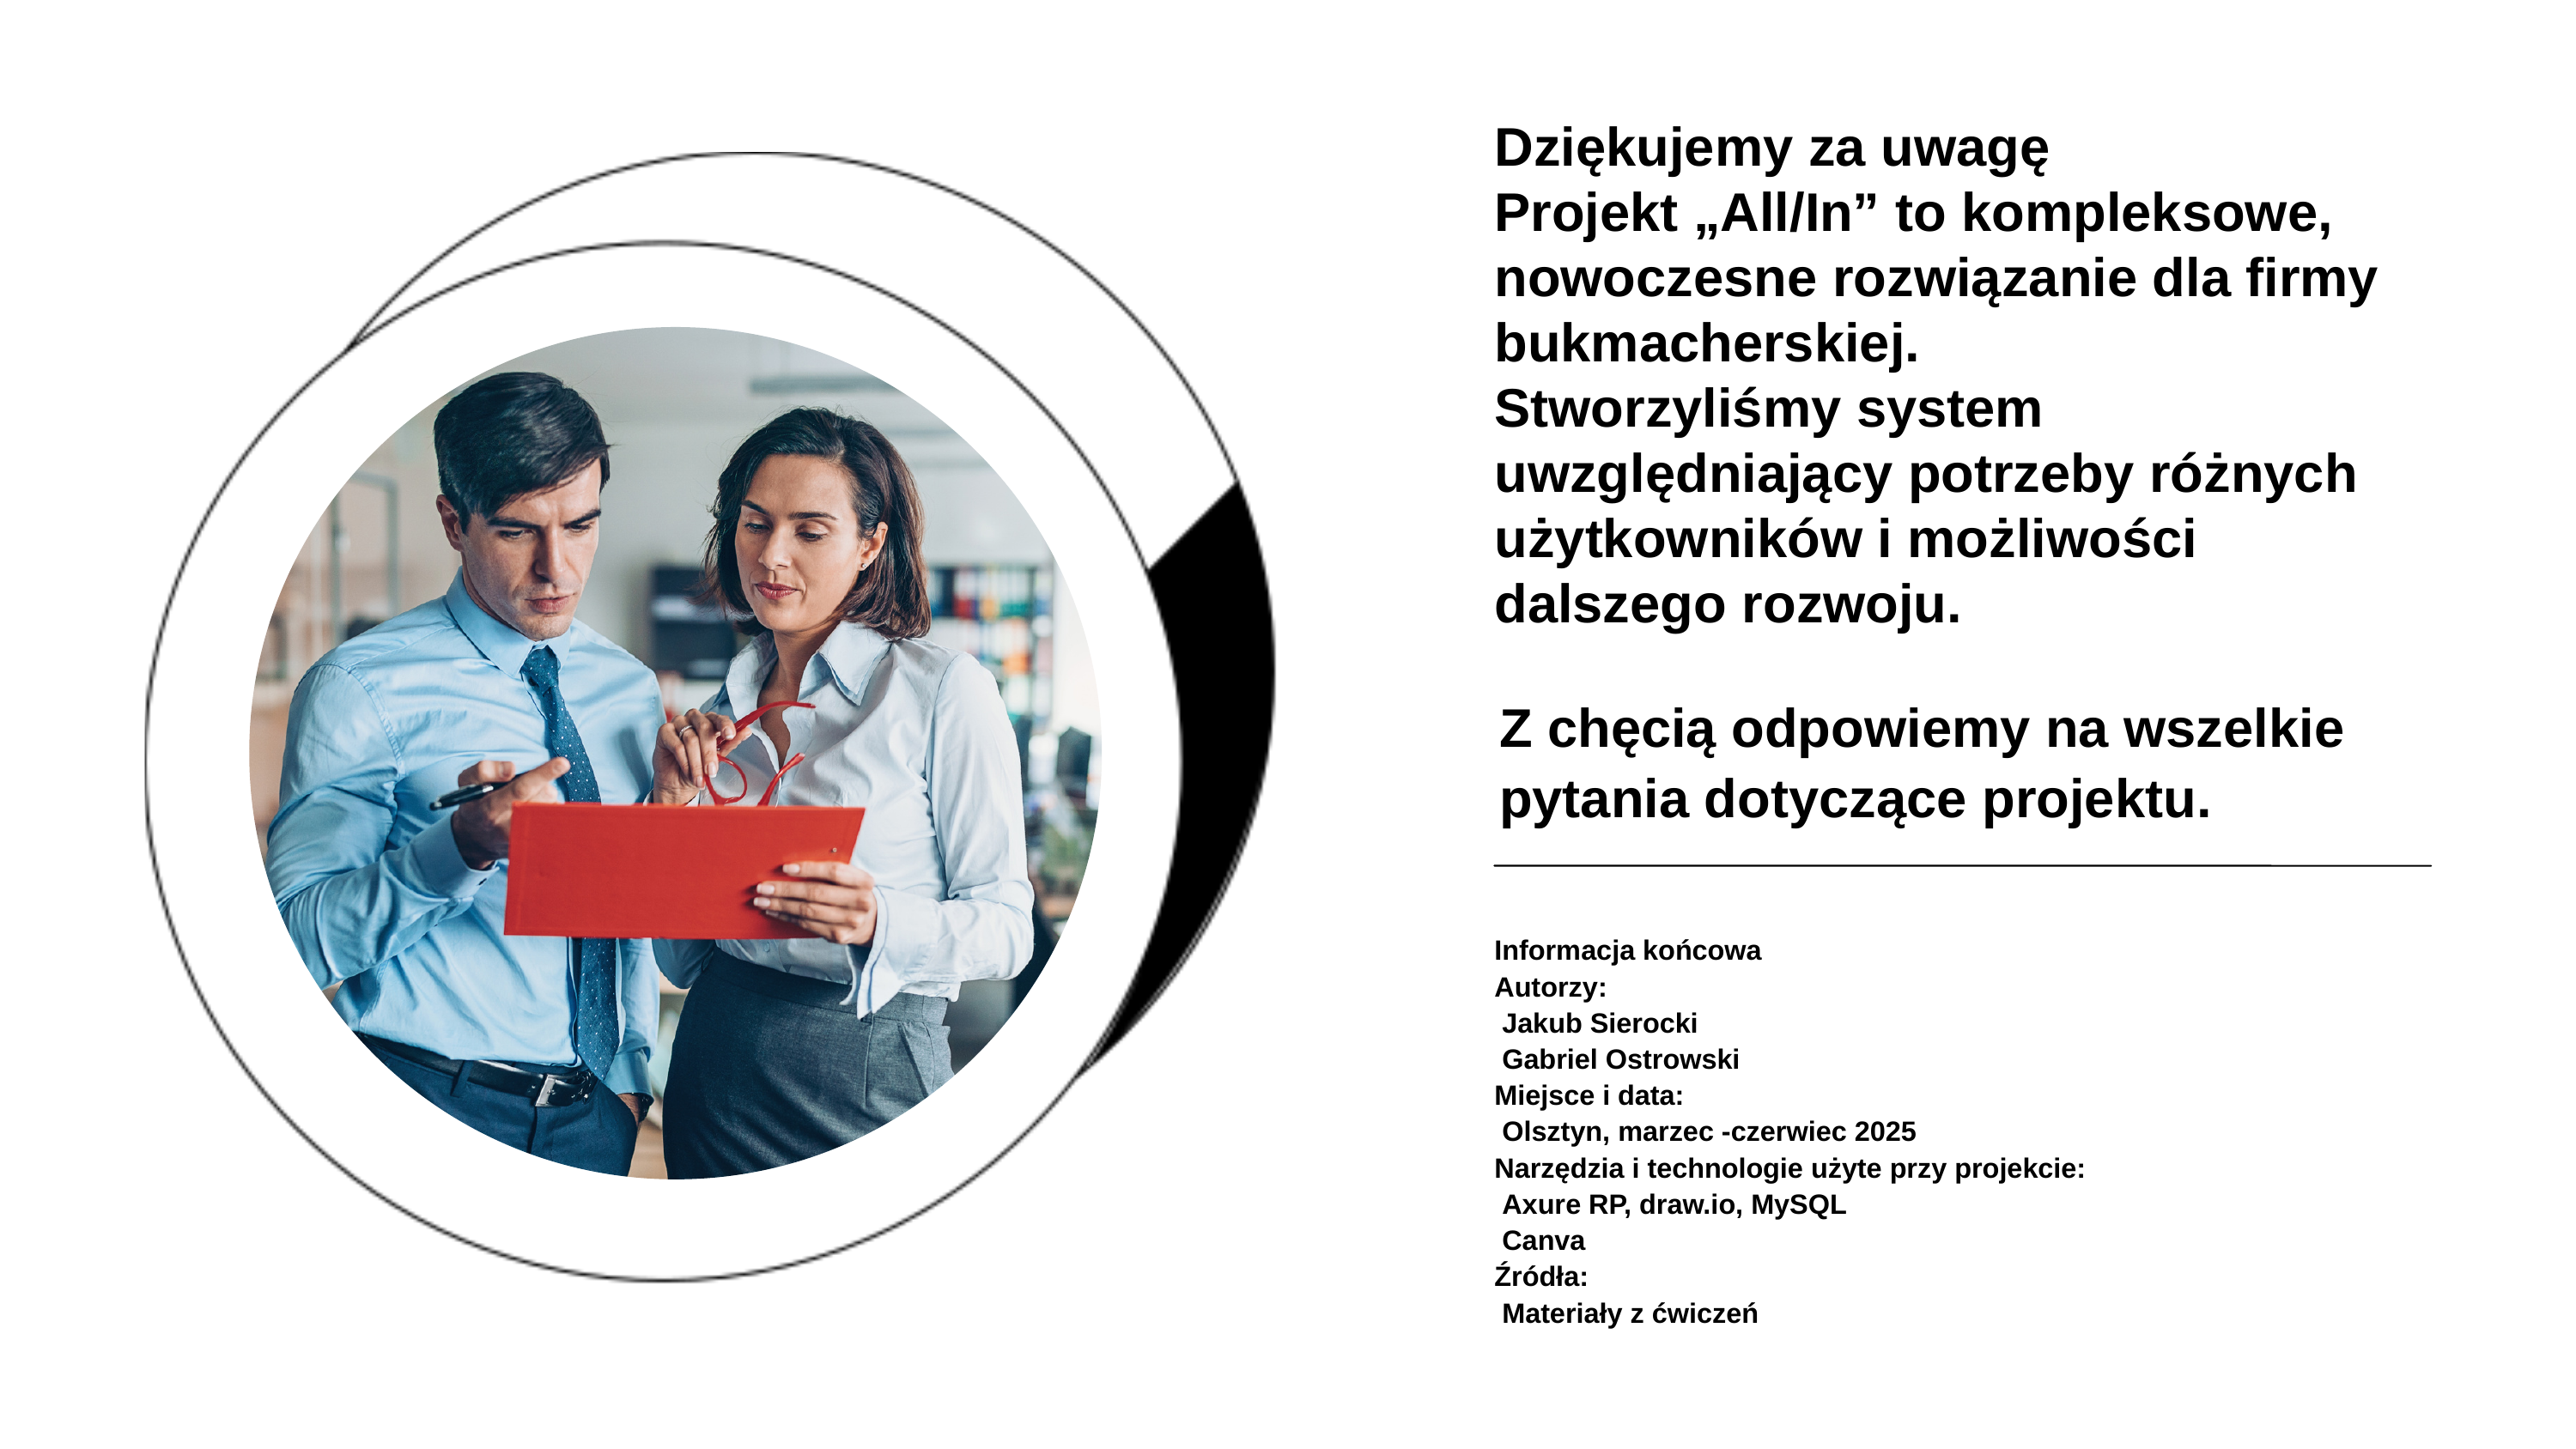

Dziękujemy za uwagę
Projekt „All/In” to kompleksowe, nowoczesne rozwiązanie dla firmy bukmacherskiej.
Stworzyliśmy system uwzględniający potrzeby różnych użytkowników i możliwości dalszego rozwoju.
Z chęcią odpowiemy na wszelkie pytania dotyczące projektu.

Informacja końcowa
Autorzy:
 Jakub Sierocki
 Gabriel Ostrowski
Miejsce i data:
 Olsztyn, marzec -czerwiec 2025
Narzędzia i technologie użyte przy projekcie:
 Axure RP, draw.io, MySQL
 Canva
Źródła:
 Materiały z ćwiczeń